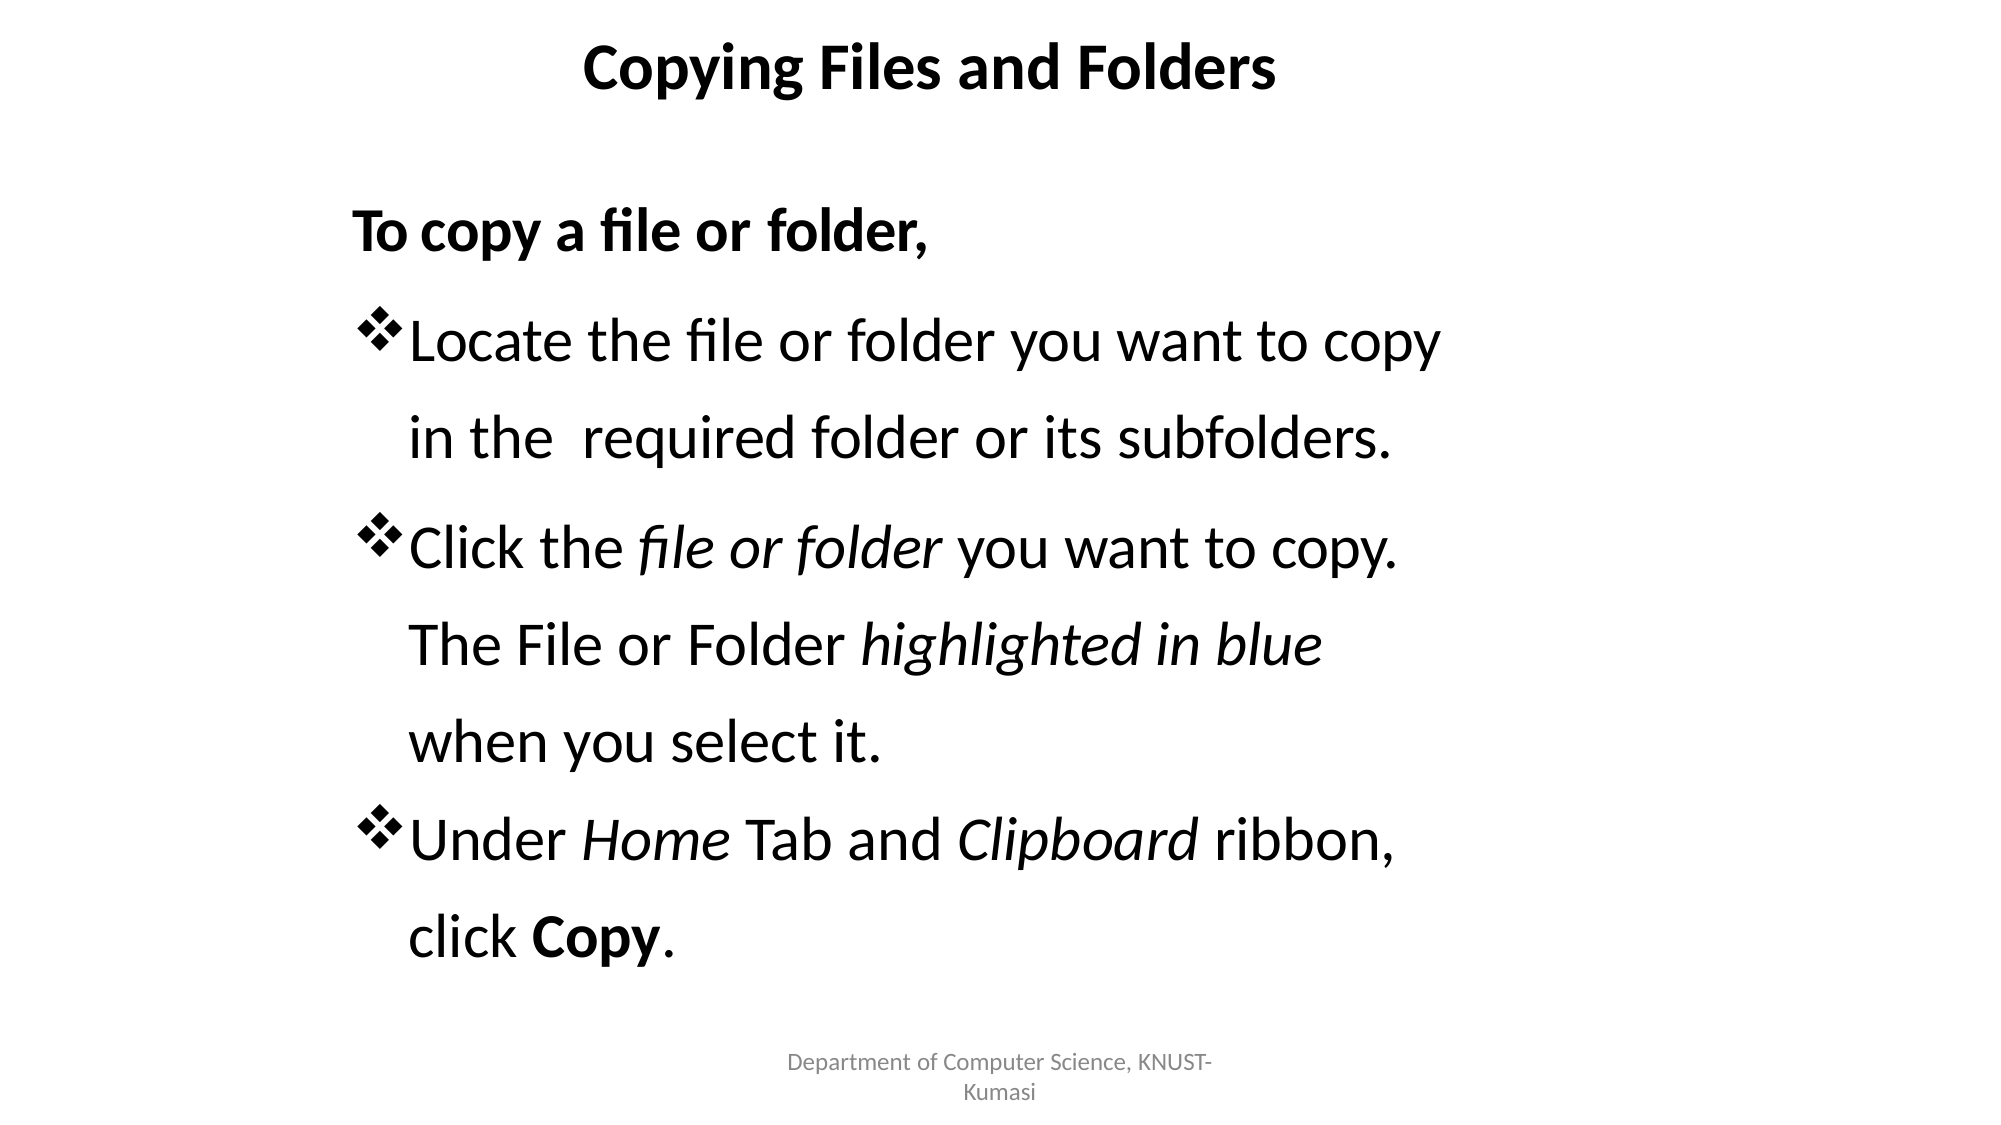

# Copying Files and Folders
To copy a file or folder,
Locate the file or folder you want to copy in the  required folder or its subfolders.
Click the file or folder you want to copy. The File or Folder highlighted in blue when you select it.
Under Home Tab and Clipboard ribbon, click Copy.
Department of Computer Science, KNUST-
Kumasi